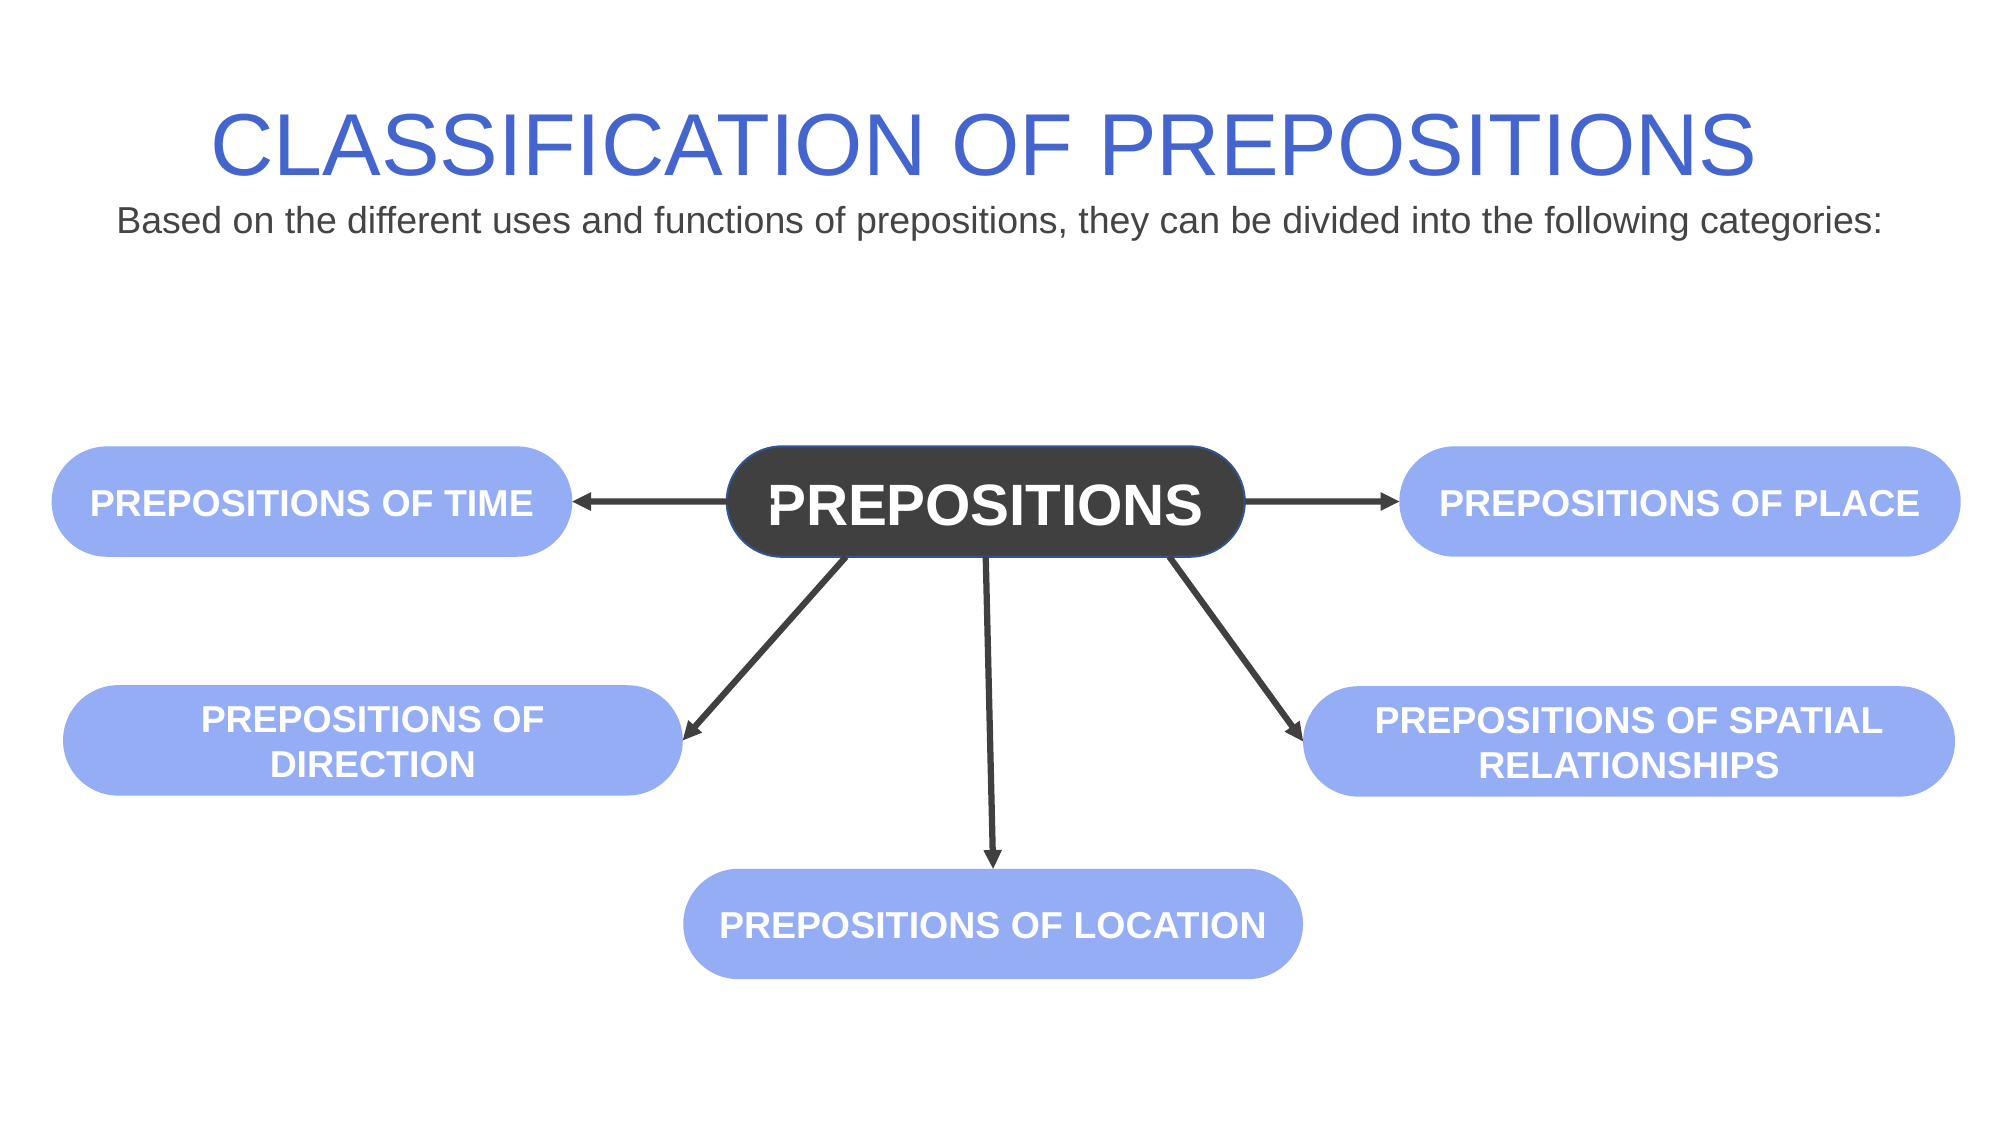

# CLASSIFICATION OF PREPOSITIONS
Based on the different uses and functions of prepositions, they can be divided into the following categories:
PREPOSITIONS OF PLACE
PREPOSITIONS OF TIME
PREPOSITIONS
PREPOSITIONS OF DIRECTION
PREPOSITIONS OF SPATIAL RELATIONSHIPS
PREPOSITIONS OF LOCATION